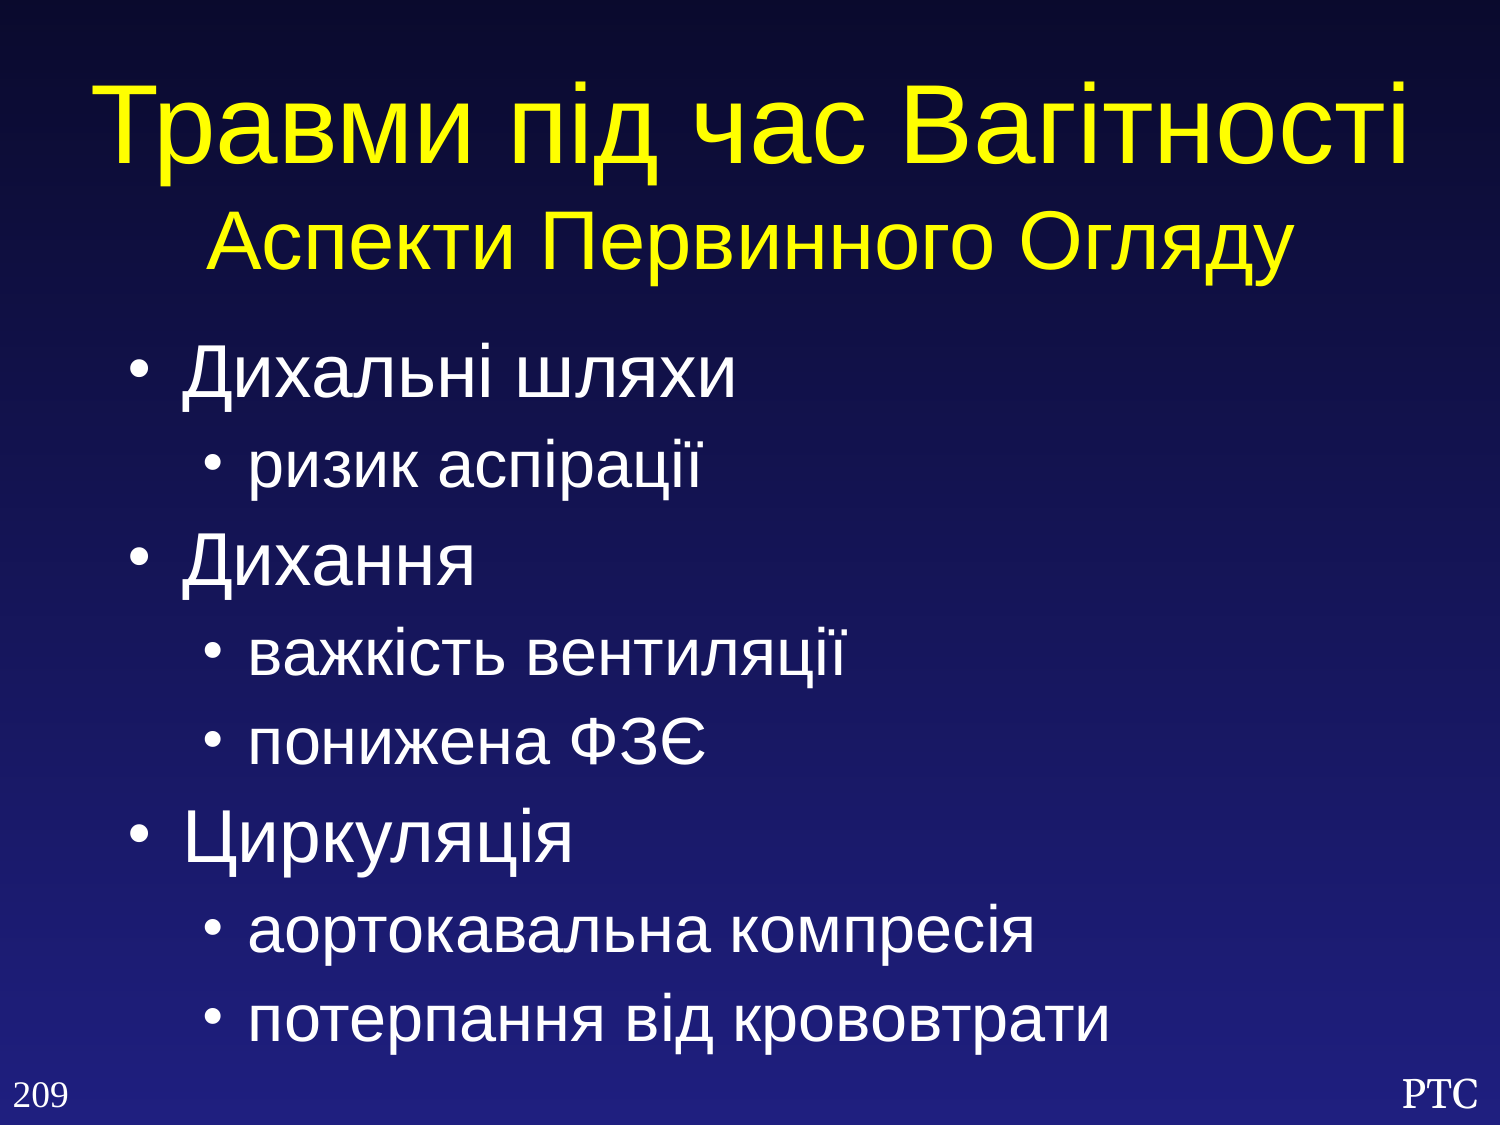

Травми під час Вагітності
Аспекти Первинного Огляду
Дихальні шляхи
ризик аспірації
Дихання
важкість вентиляції
понижена ФЗЄ
Циркуляція
аортокавальна компресія
потерпання від крововтрати

209